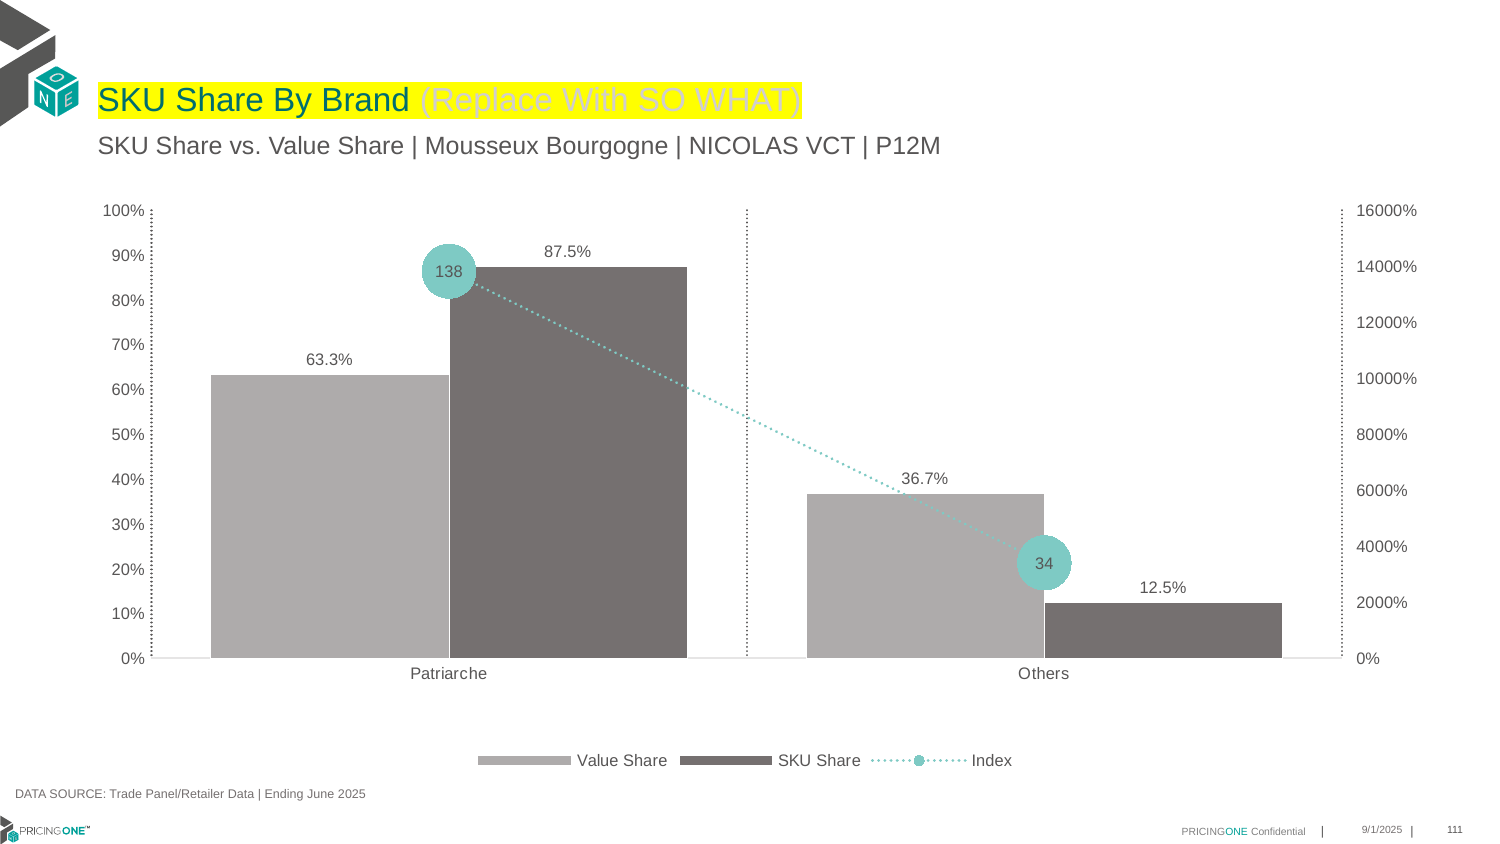

# SKU Share By Brand (Replace With SO WHAT)
SKU Share vs. Value Share | Mousseux Bourgogne | NICOLAS VCT | P12M

### Chart

| Category | Value Share | SKU Share | Index |
|---|---|---|---|
| Patriarche | 0.6329727808247004 | 0.8749999999999999 | 138.23659192105578 |
| Others | 0.3670272191752996 | 0.12499999999999999 | 34.05741957800068 |
DATA SOURCE: Trade Panel/Retailer Data | Ending June 2025

9/1/2025
111